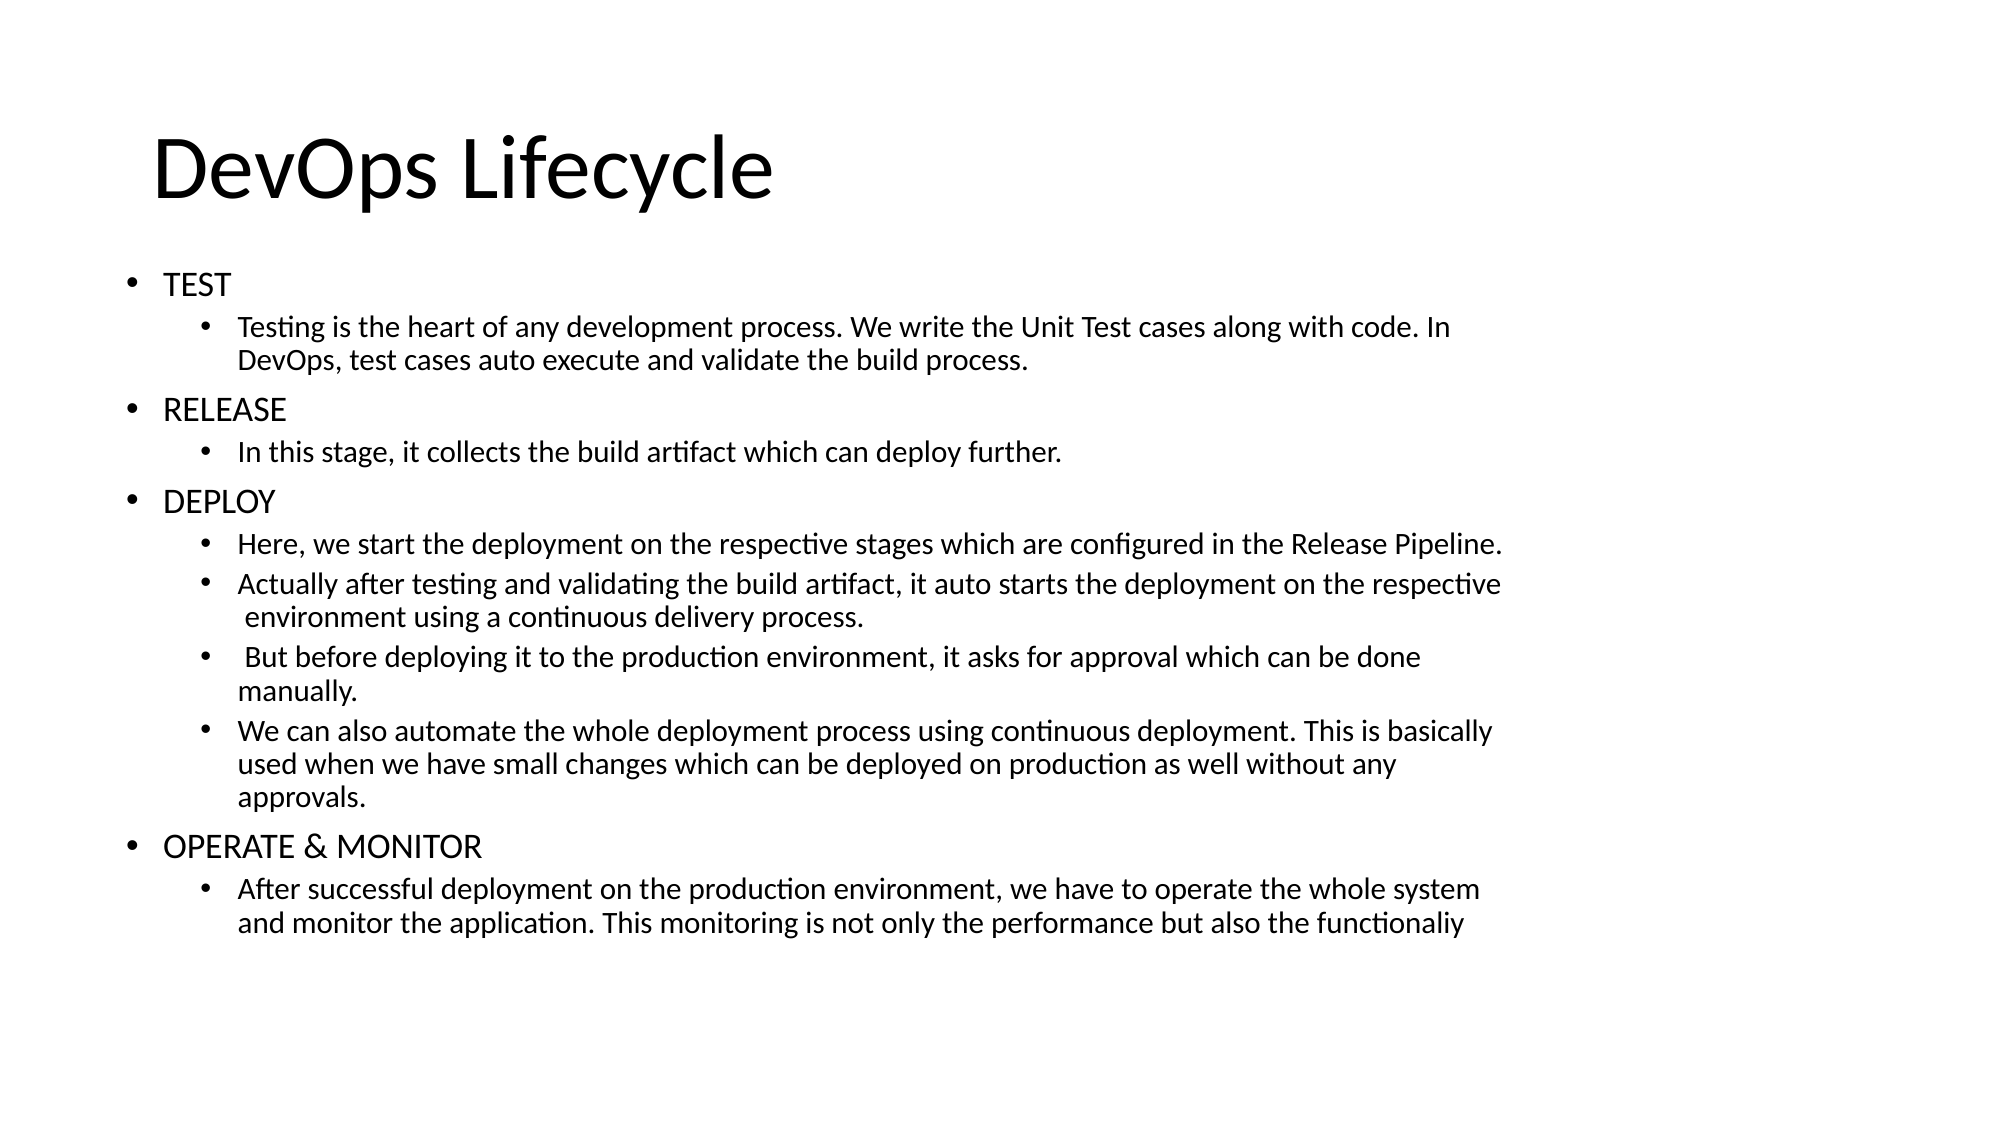

# DevOps Lifecycle
TEST
Testing is the heart of any development process. We write the Unit Test cases along with code. In DevOps, test cases auto execute and validate the build process.
RELEASE
In this stage, it collects the build artifact which can deploy further.
DEPLOY
Here, we start the deployment on the respective stages which are configured in the Release Pipeline.
Actually after testing and validating the build artifact, it auto starts the deployment on the respective  environment using a continuous delivery process.
 But before deploying it to the production environment, it asks for approval which can be done manually.
We can also automate the whole deployment process using continuous deployment. This is basically used when we have small changes which can be deployed on production as well without any approvals.
OPERATE & MONITOR
After successful deployment on the production environment, we have to operate the whole system and monitor the application. This monitoring is not only the performance but also the functionaliy